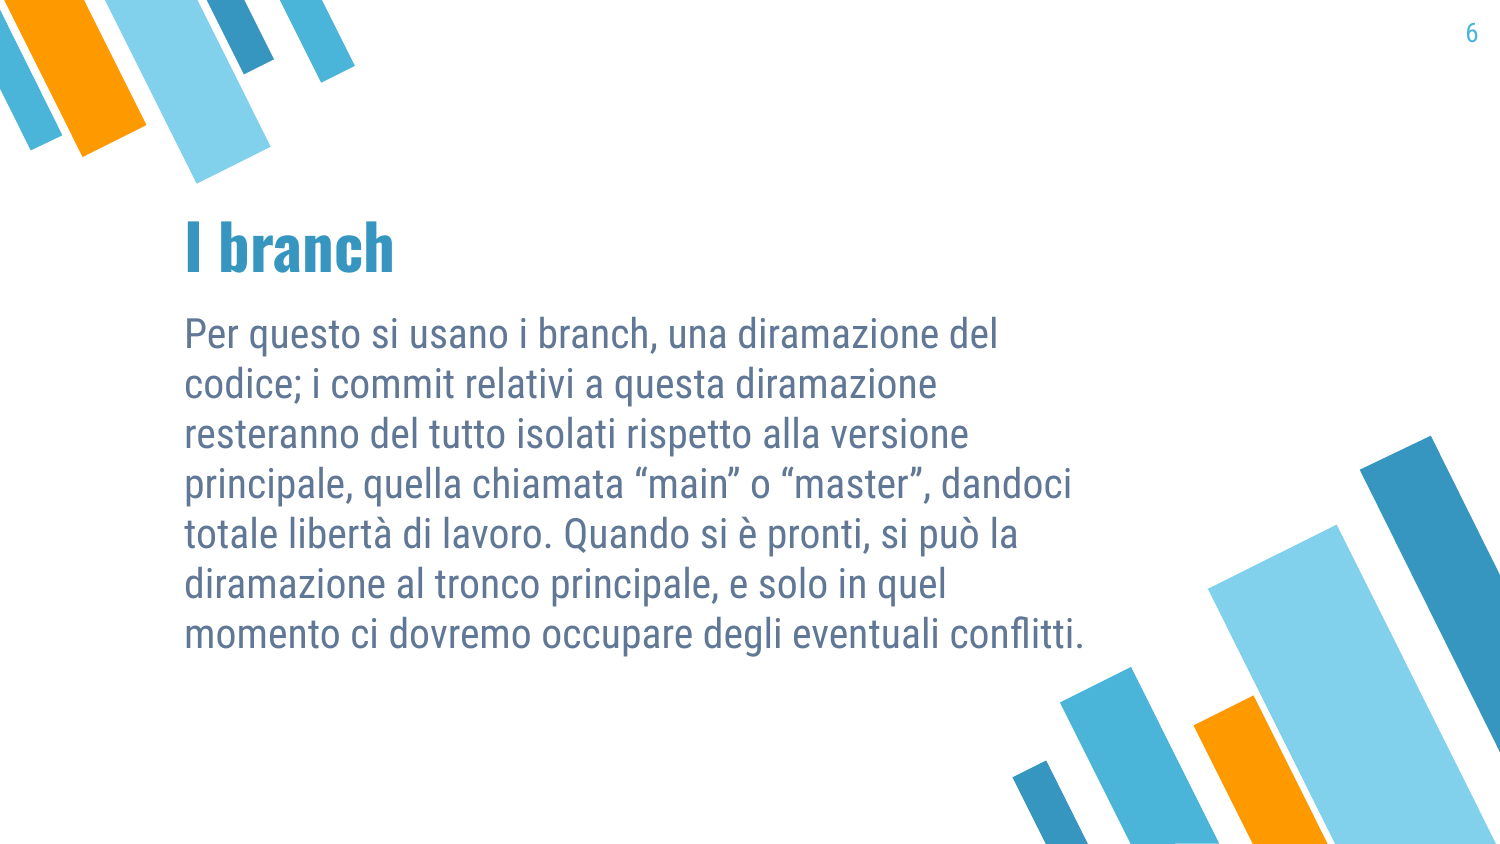

6
# I branch
Per questo si usano i branch, una diramazione del codice; i commit relativi a questa diramazione resteranno del tutto isolati rispetto alla versione principale, quella chiamata “main” o “master”, dandoci totale libertà di lavoro. Quando si è pronti, si può la diramazione al tronco principale, e solo in quel momento ci dovremo occupare degli eventuali conflitti.